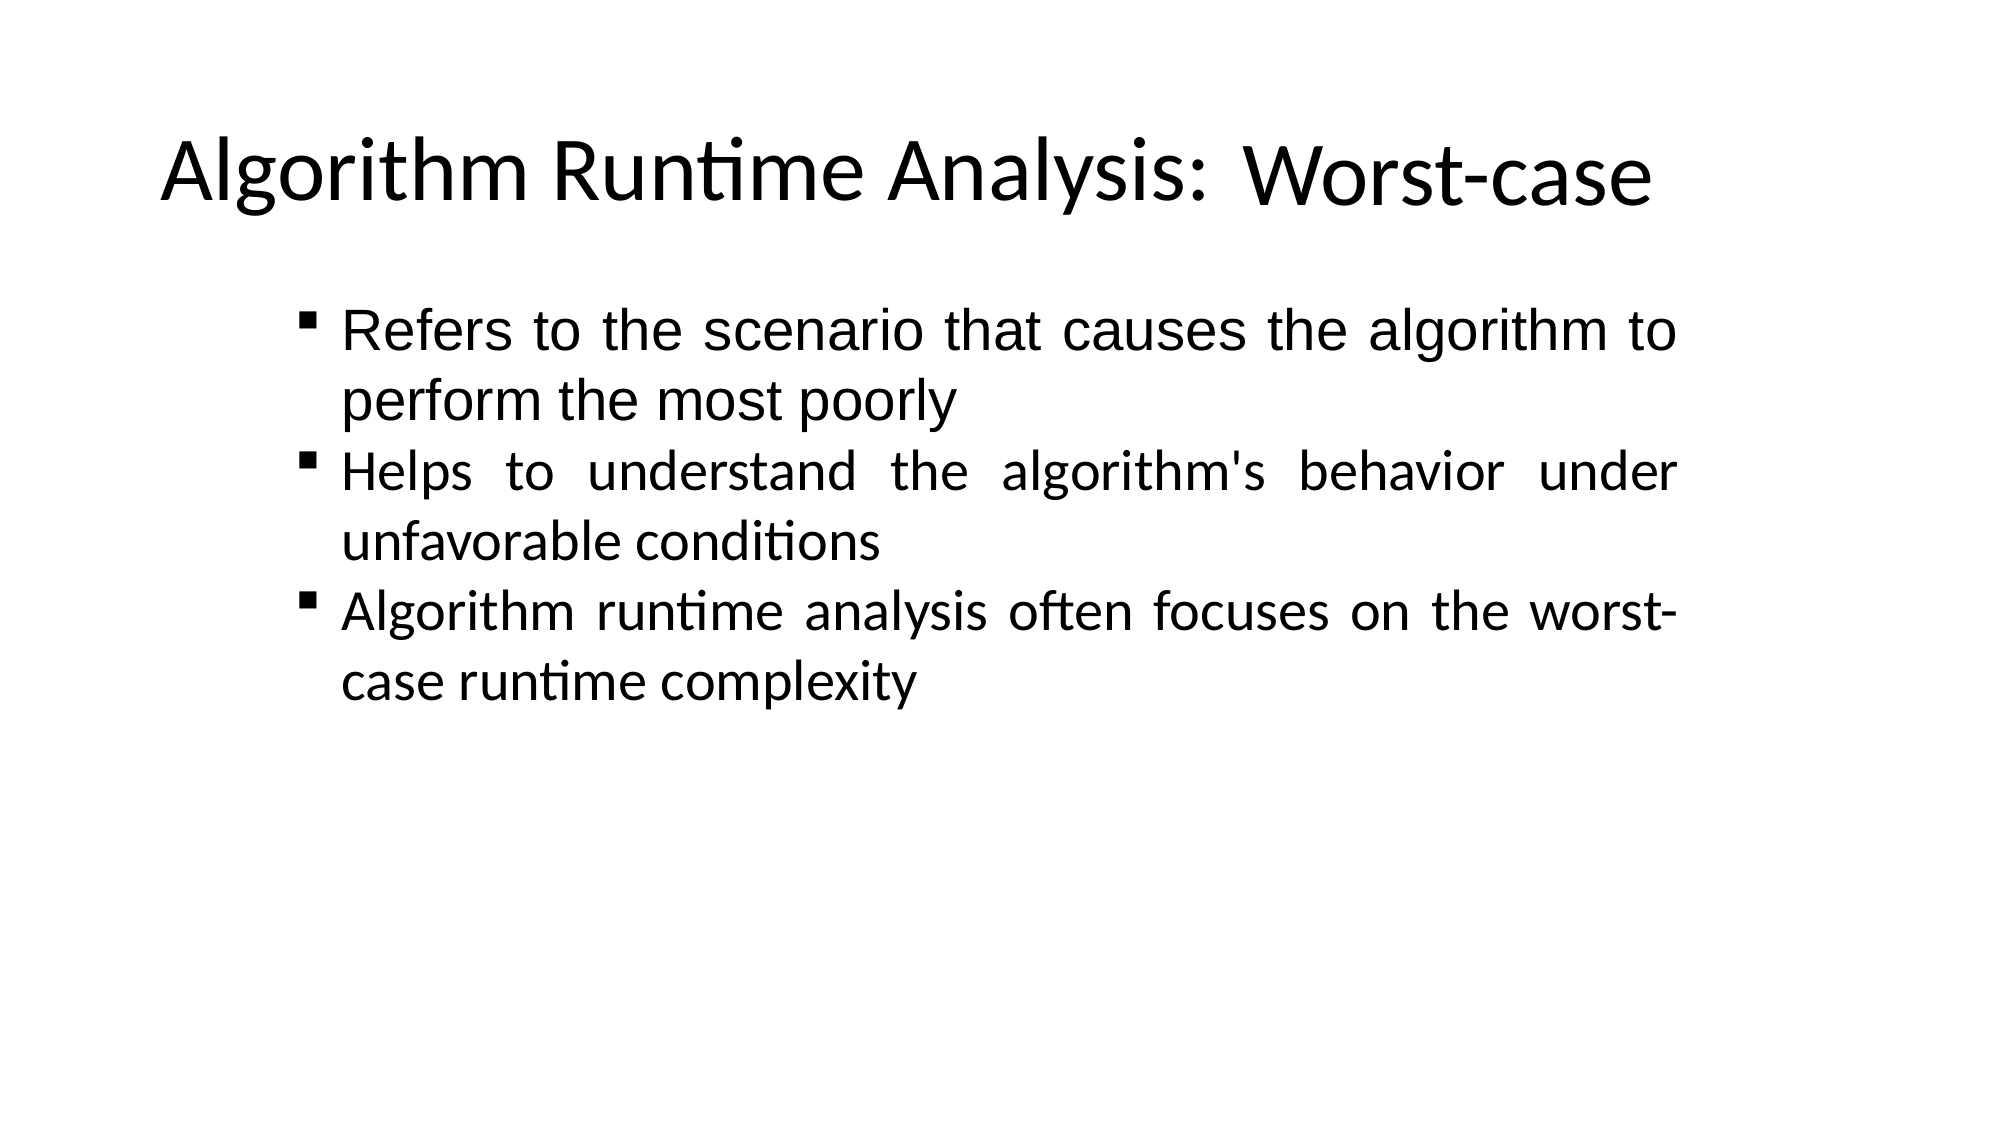

Worst-case
Algorithm Runtime Analysis:
Refers to the scenario that causes the algorithm to perform the most poorly
Helps to understand the algorithm's behavior under unfavorable conditions
Algorithm runtime analysis often focuses on the worst-case runtime complexity